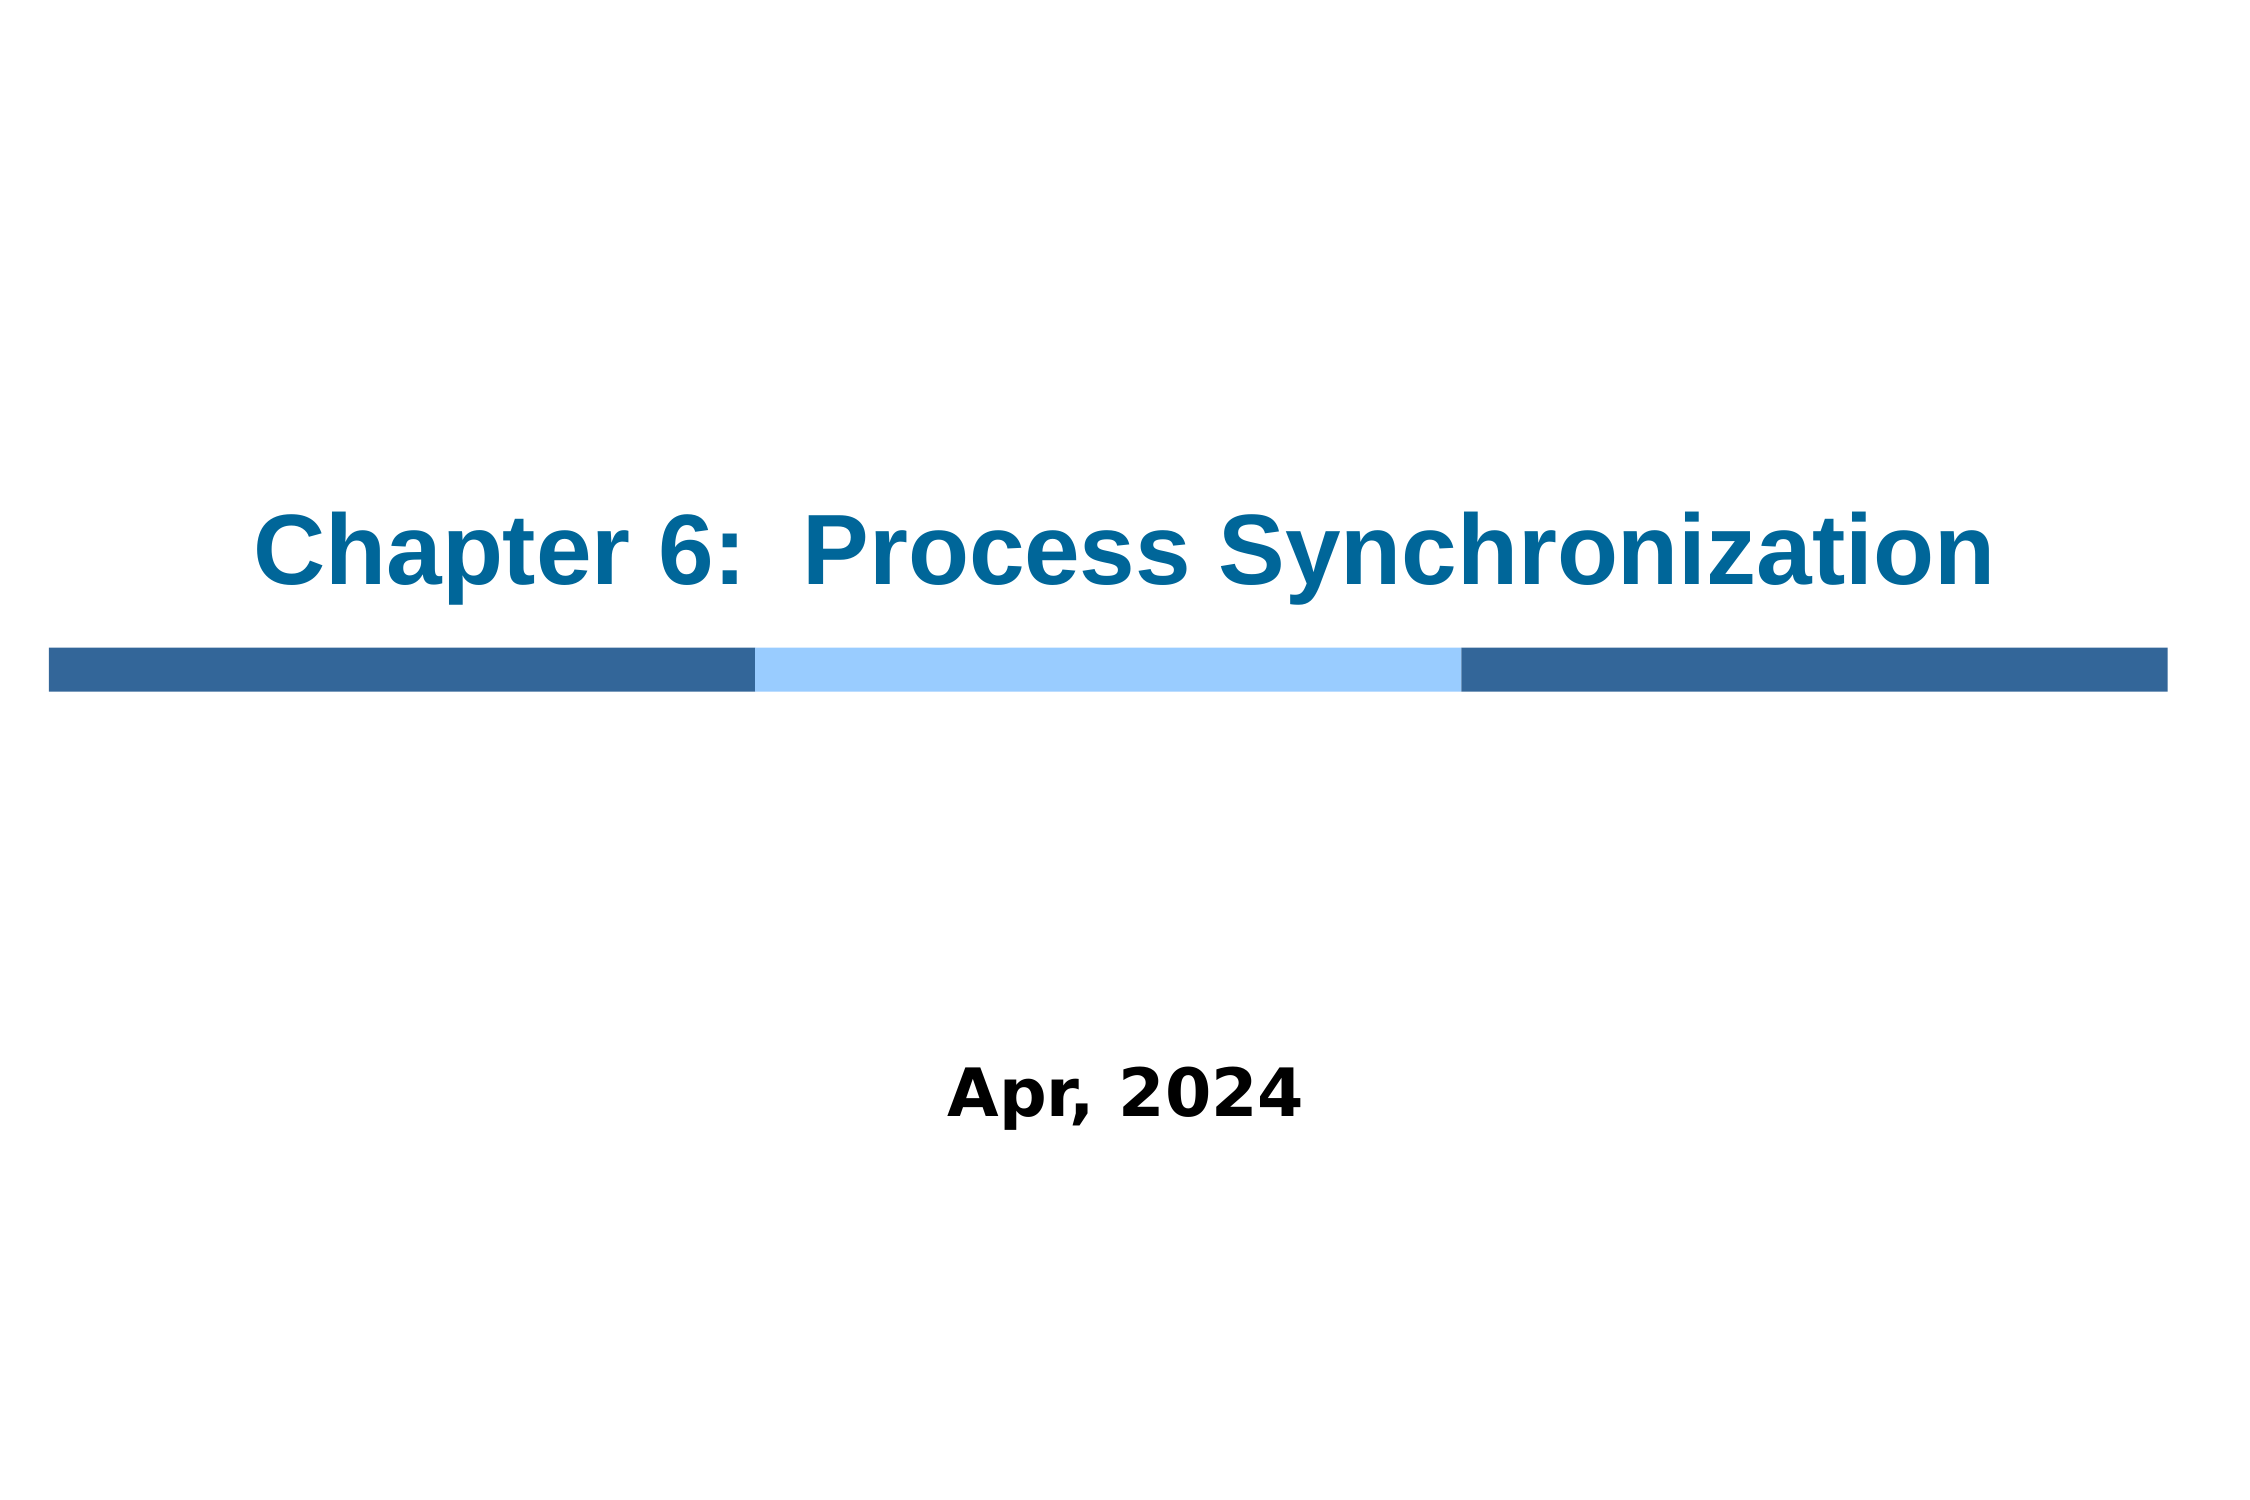

# Chapter 6:  Process Synchronization
Apr, 2024